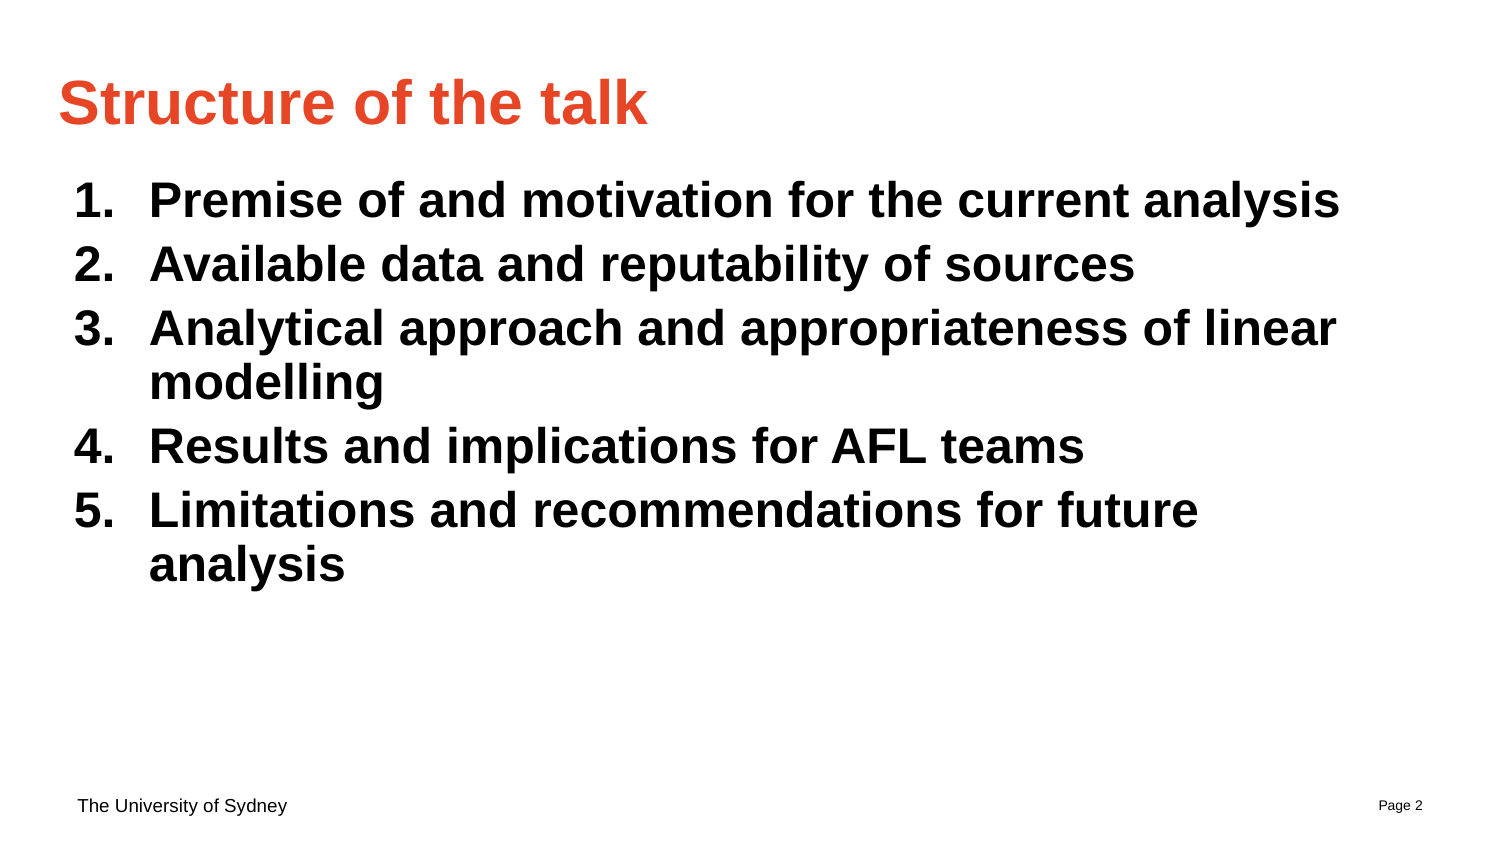

# Structure of the talk
Premise of and motivation for the current analysis
Available data and reputability of sources
Analytical approach and appropriateness of linear modelling
Results and implications for AFL teams
Limitations and recommendations for future analysis